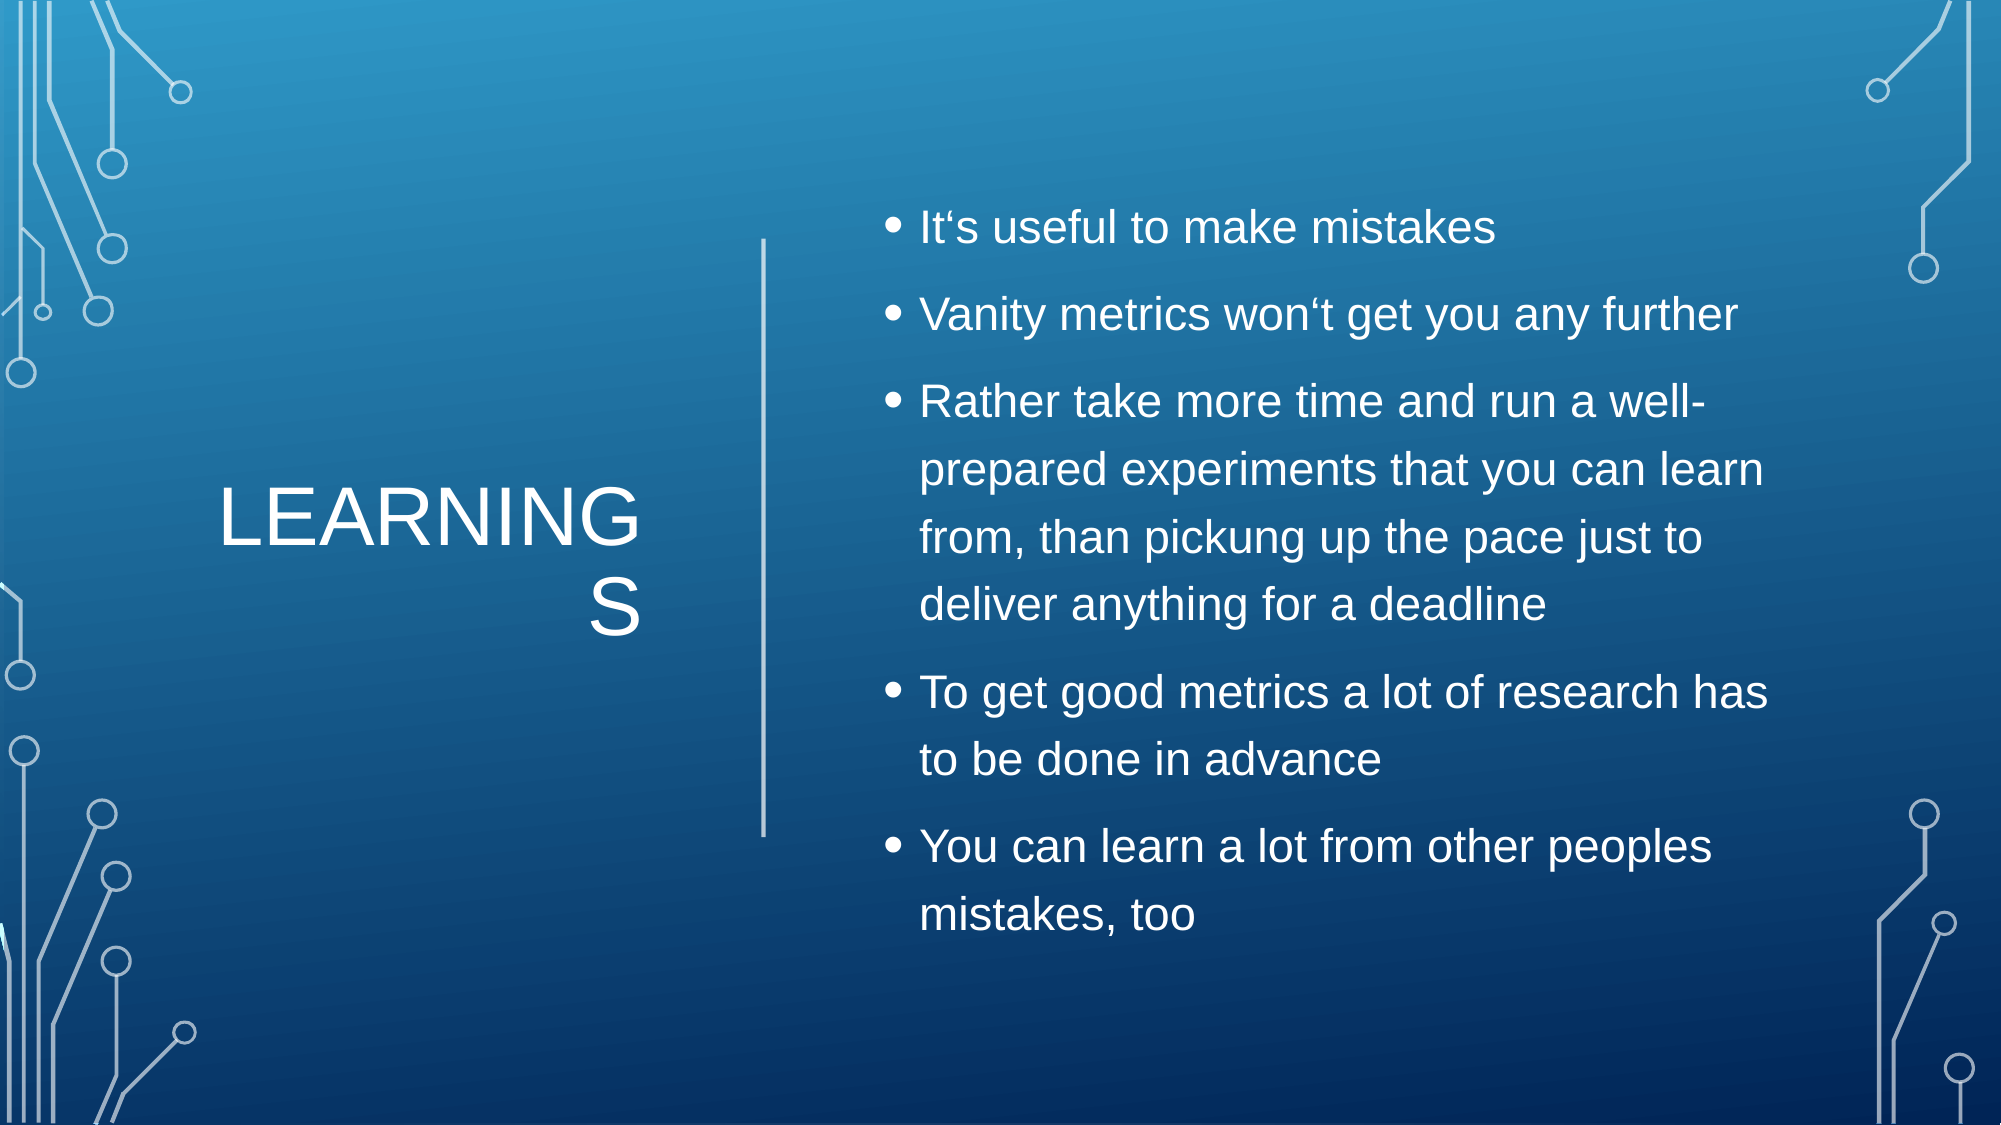

# Learnings
It‘s useful to make mistakes
Vanity metrics won‘t get you any further
Rather take more time and run a well-prepared experiments that you can learn from, than pickung up the pace just to deliver anything for a deadline
To get good metrics a lot of research has to be done in advance
You can learn a lot from other peoples mistakes, too